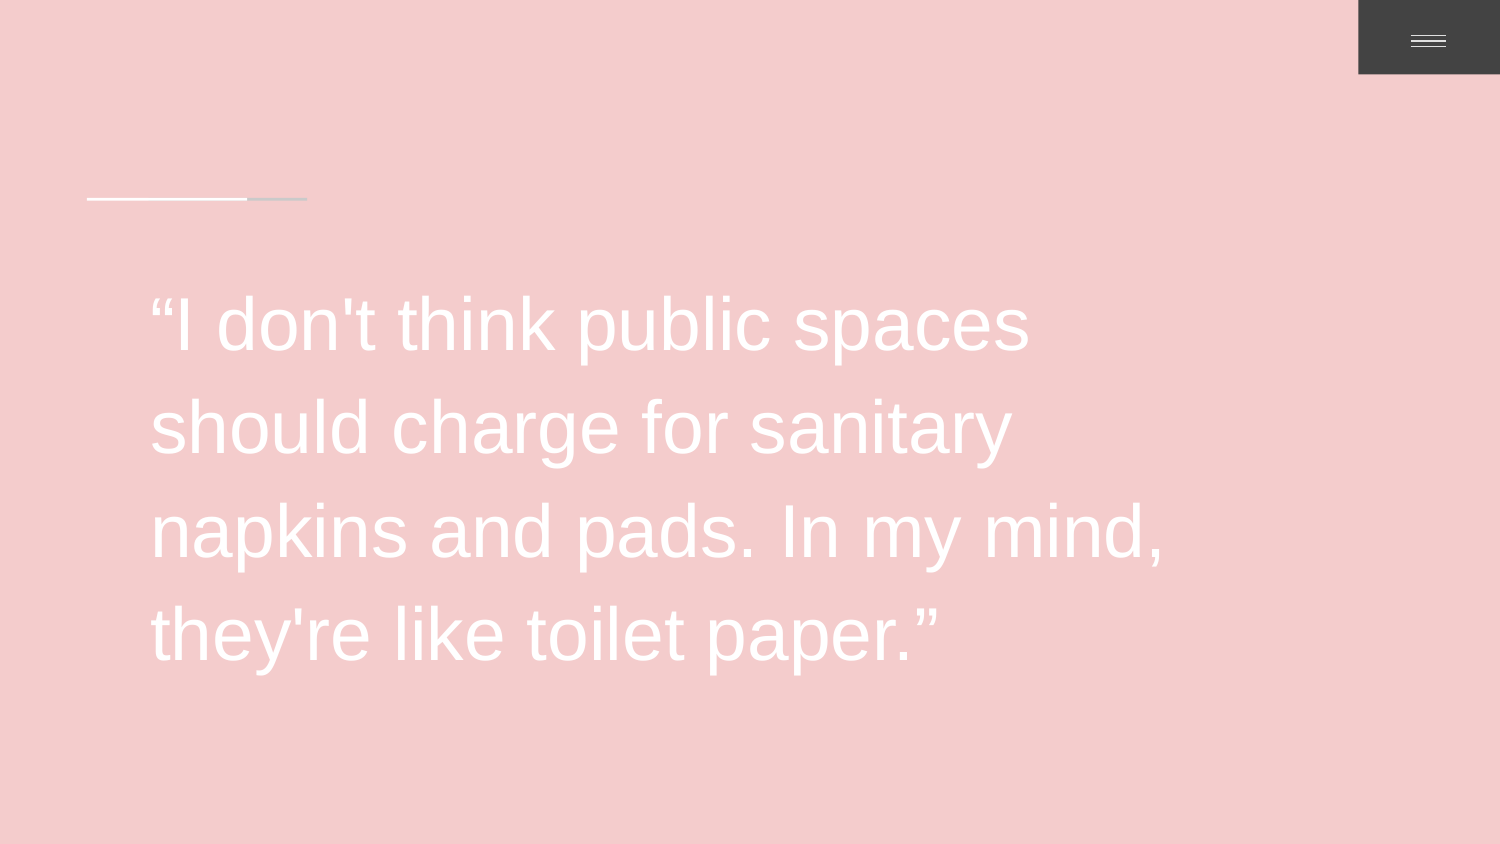

“I don't think public spaces should charge for sanitary napkins and pads. In my mind, they're like toilet paper.”